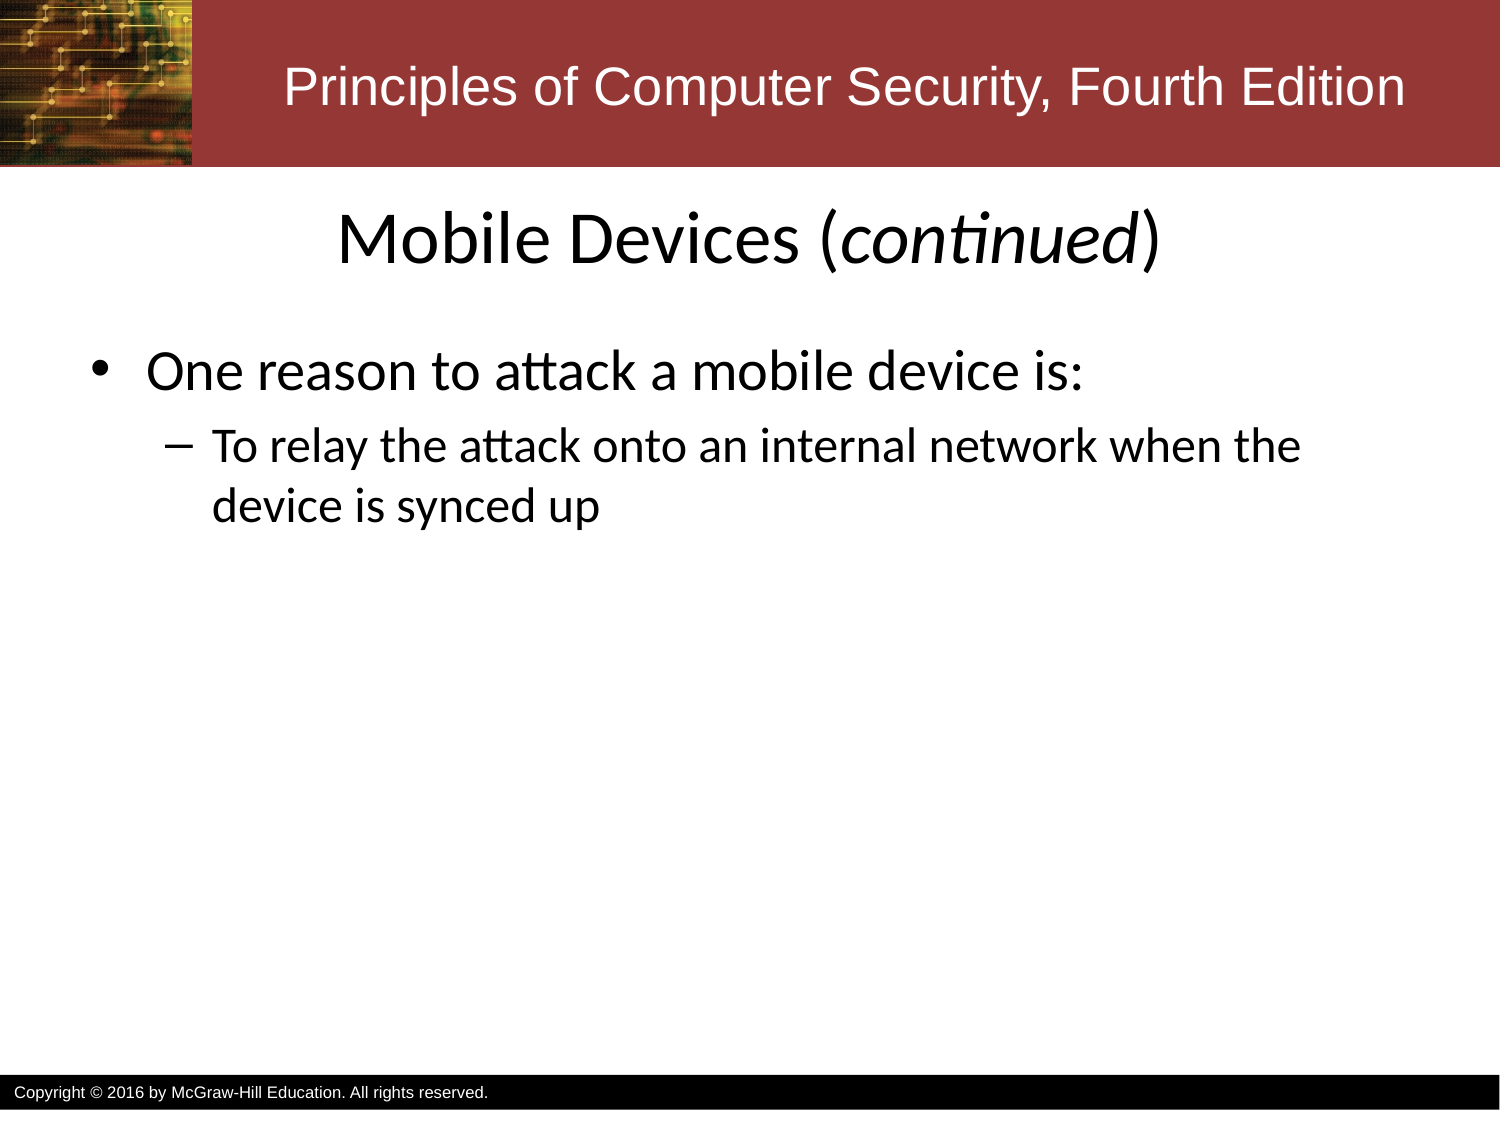

# Mobile Devices (continued)
One reason to attack a mobile device is:
To relay the attack onto an internal network when the device is synced up